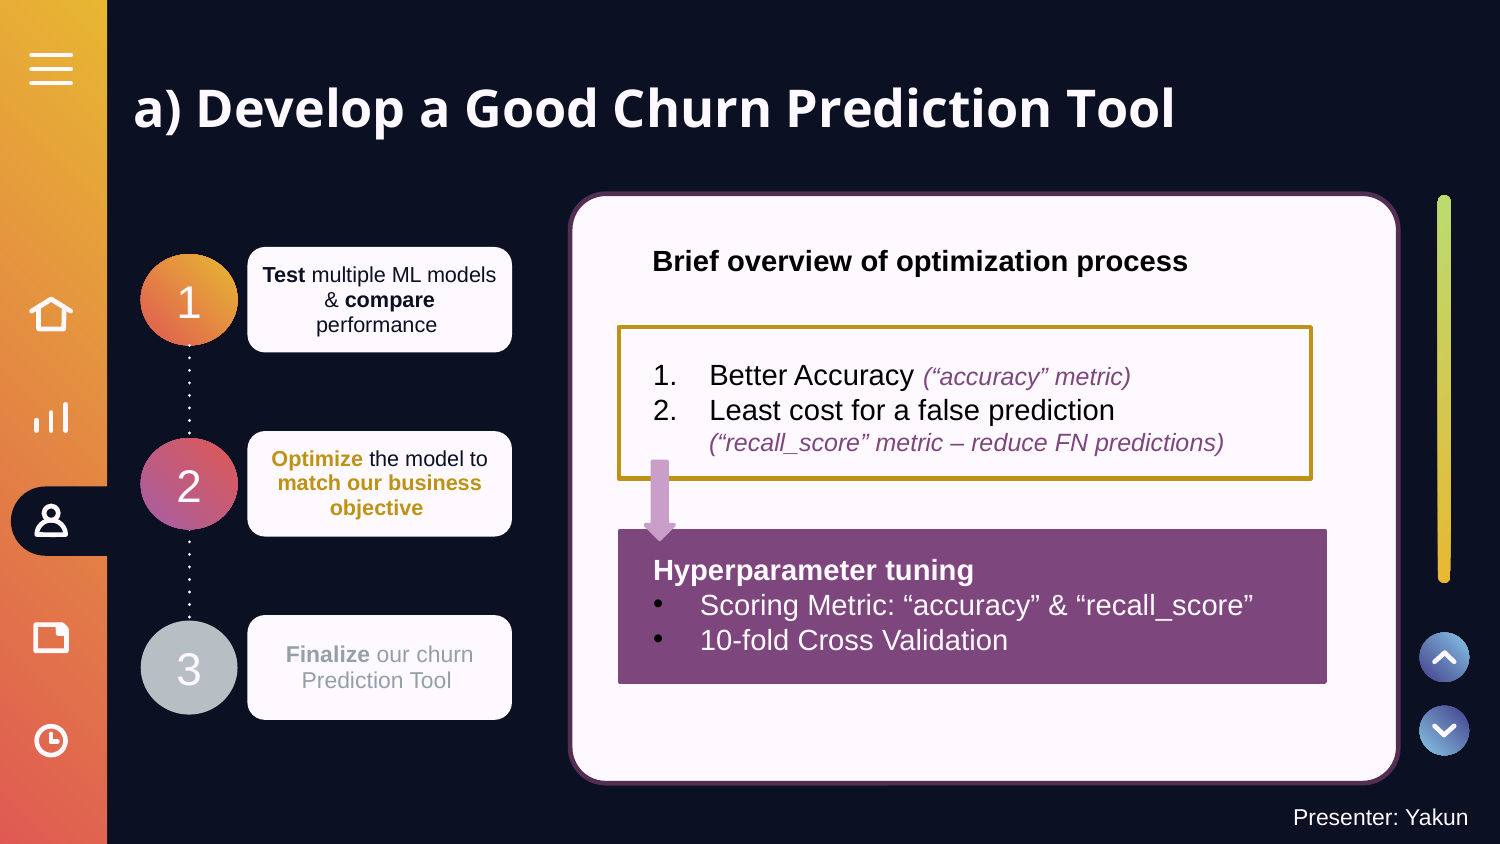

3
# a) Develop a Good Churn Prediction Tool

Brief overview of optimization process

Test multiple ML models & compare performance
1

Better Accuracy (“accuracy” metric)
Least cost for a false prediction
        (“recall_score” metric – reduce FN predictions)

Optimize the model to match our business objective

2

Hyperparameter tuning
Scoring Metric: “accuracy” & “recall_score”
10-fold Cross Validation

Finalize our churn Prediction Tool
3

Presenter: Yakun